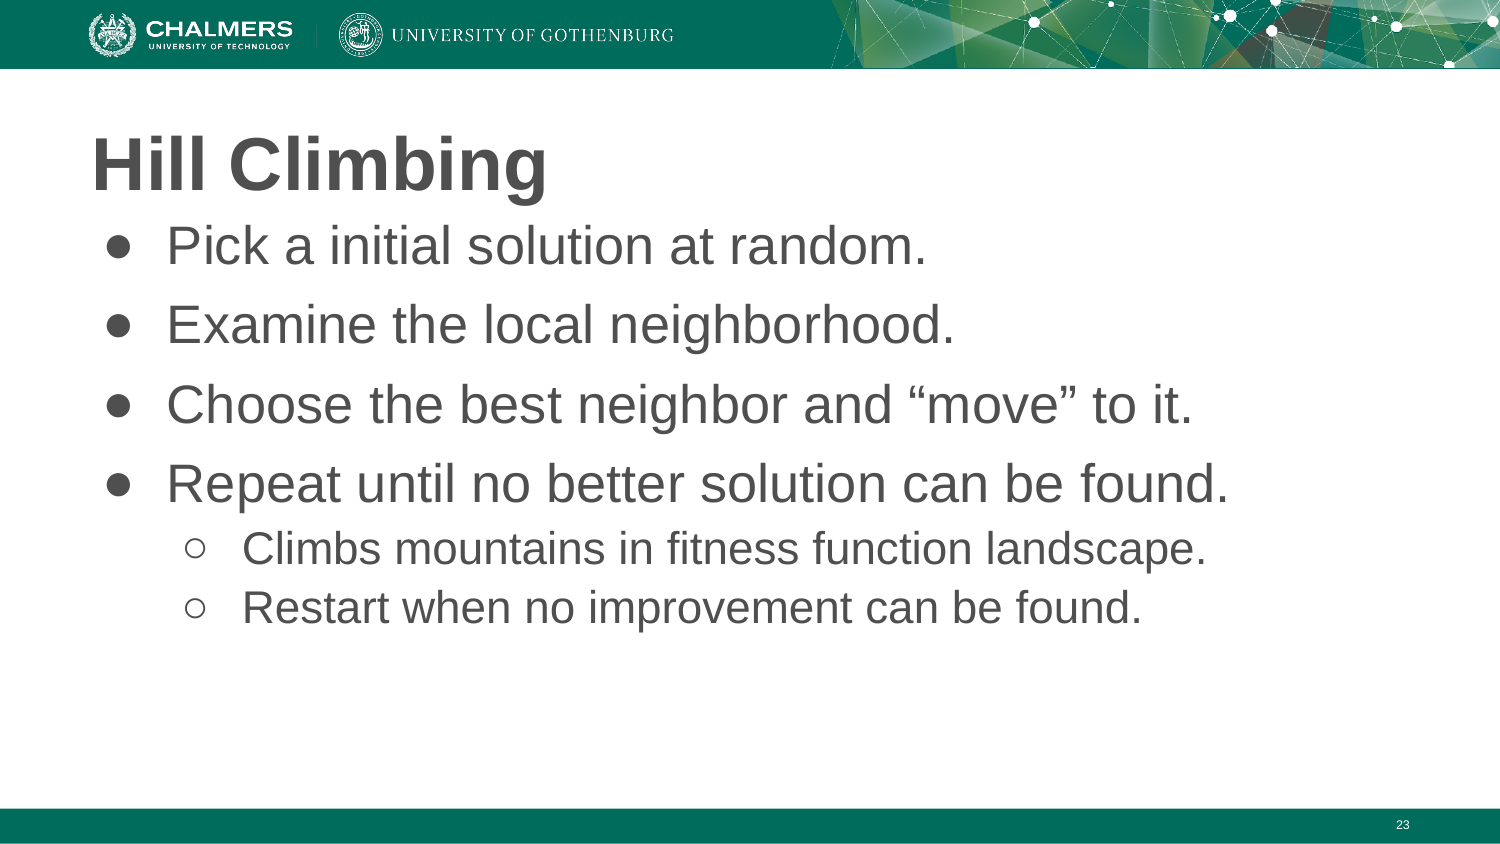

# Hill Climbing
Pick a initial solution at random.
Examine the local neighborhood.
Choose the best neighbor and “move” to it.
Repeat until no better solution can be found.
Climbs mountains in fitness function landscape.
Restart when no improvement can be found.
23